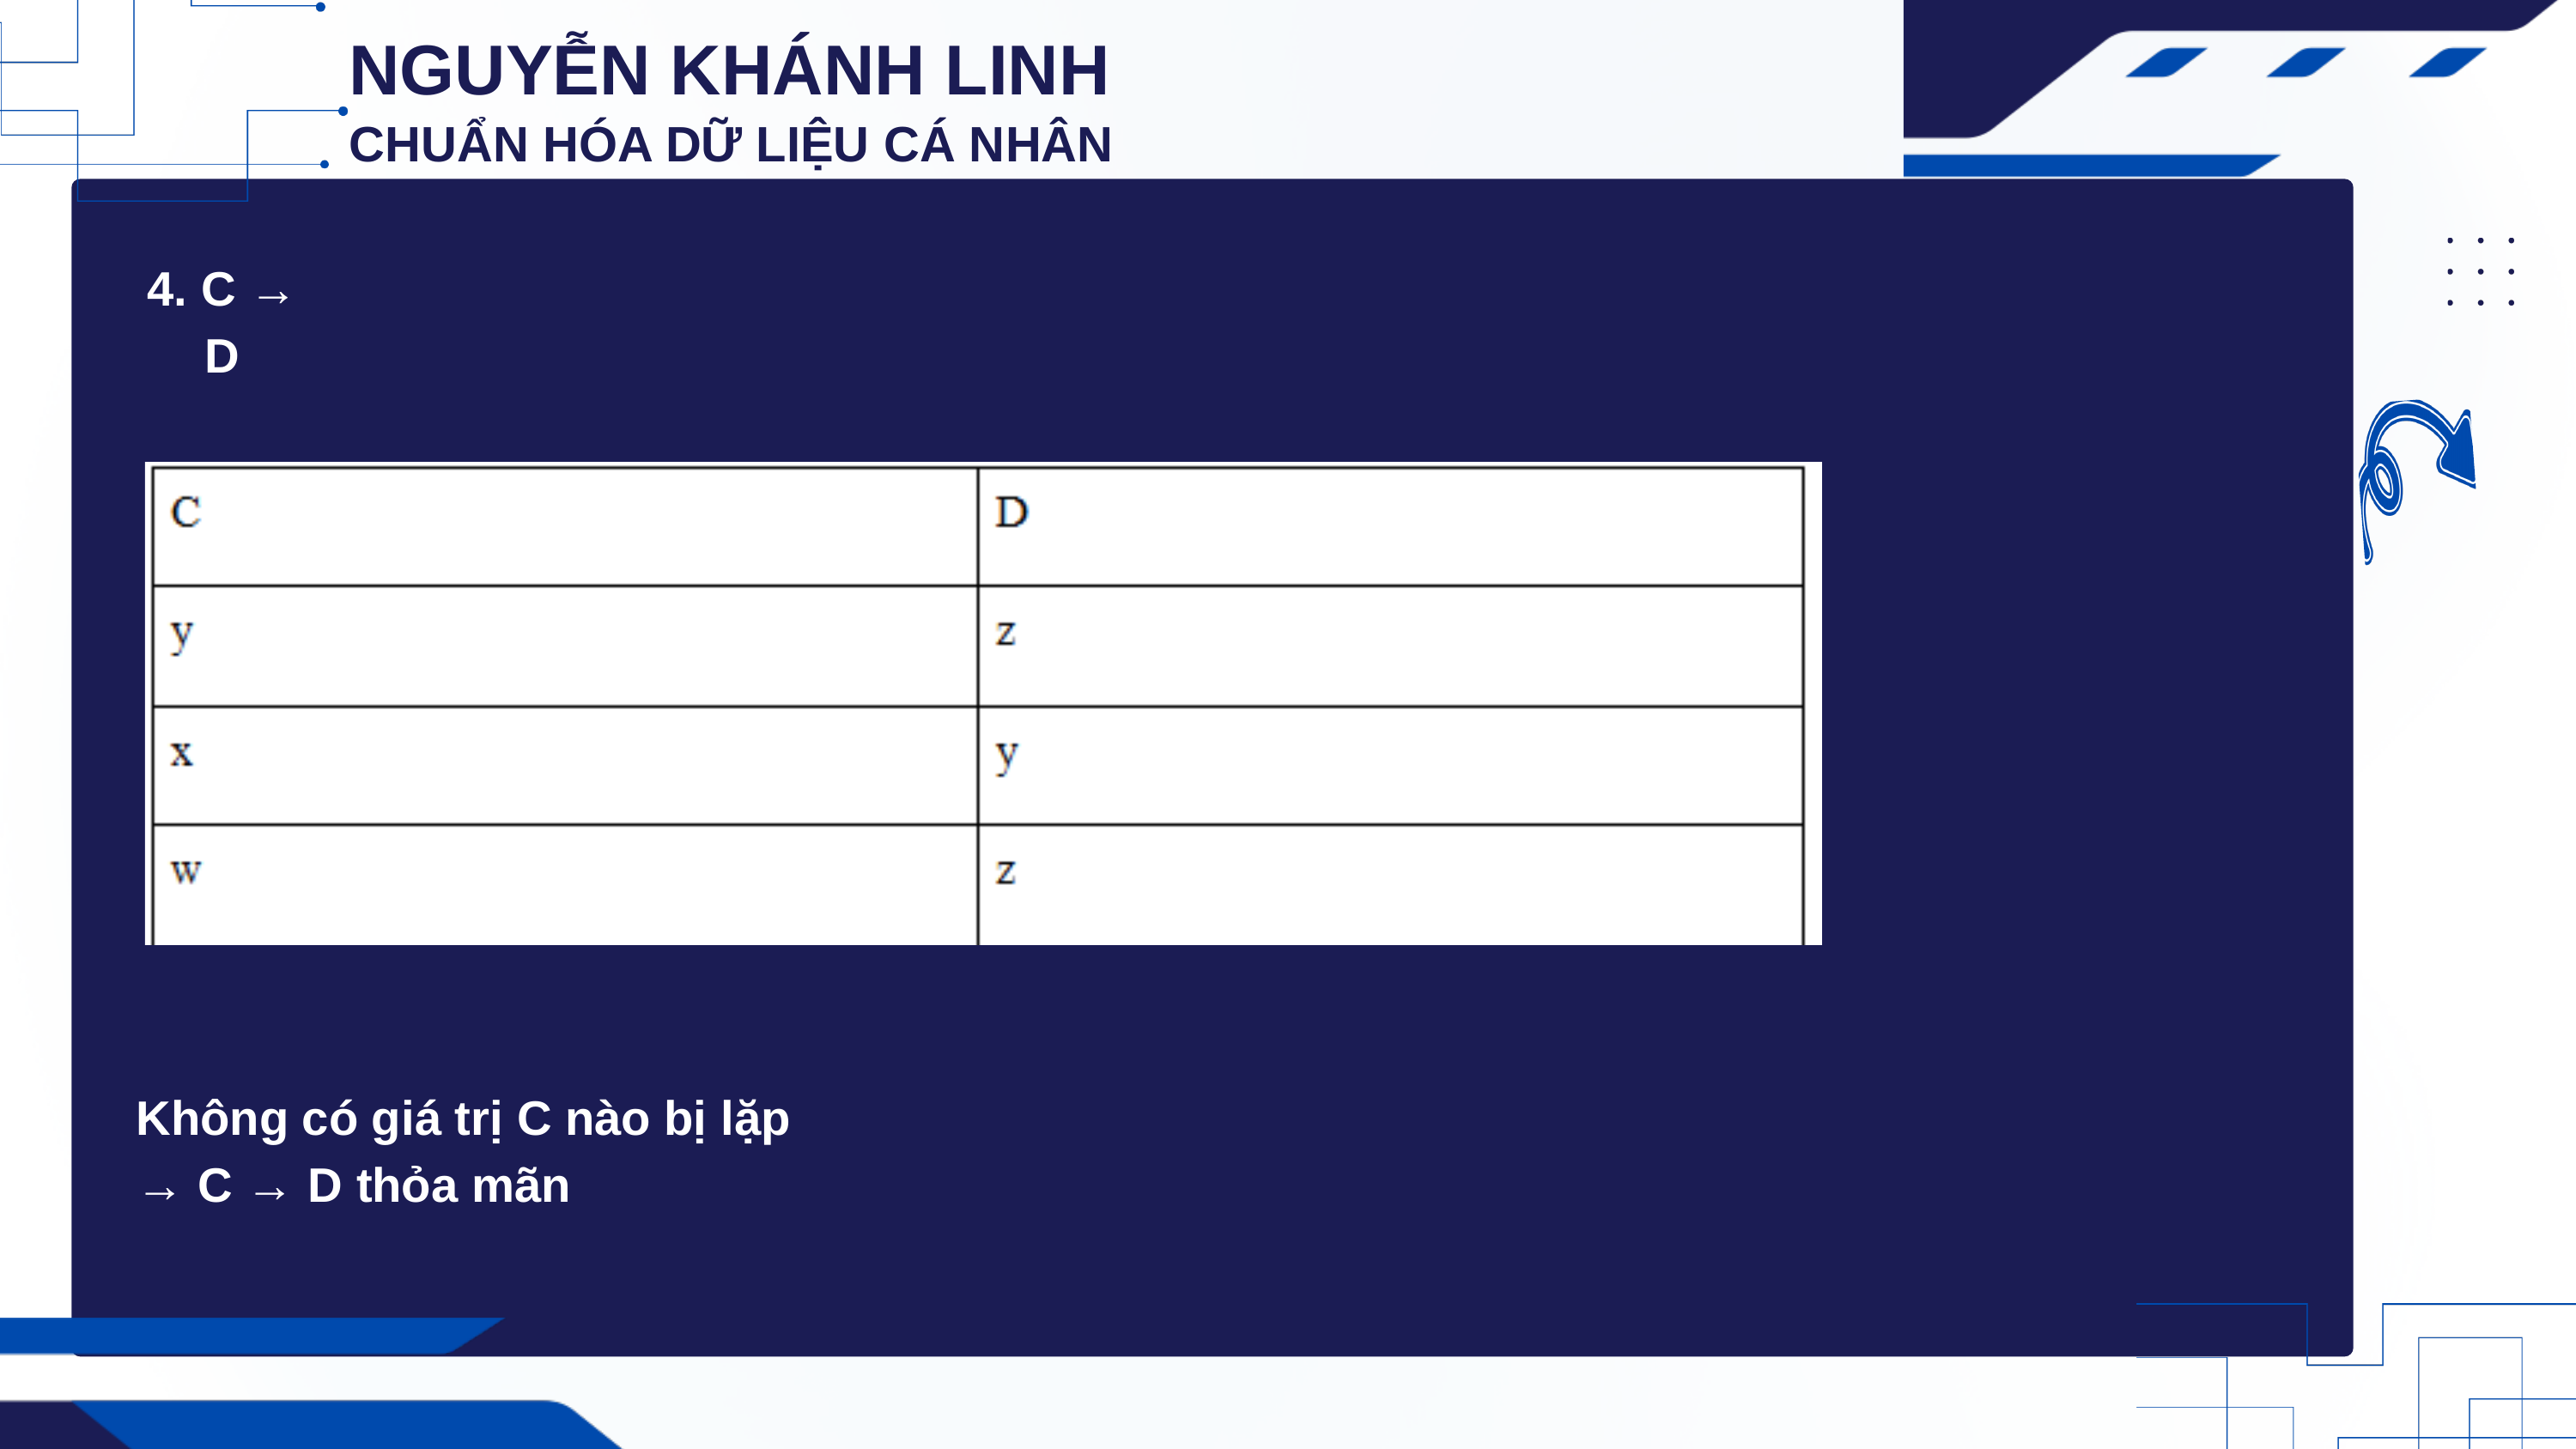

NGUYỄN KHÁNH LINH
CHUẨN HÓA DỮ LIỆU CÁ NHÂN

4. C → D

Không có giá trị C nào bị lặp
→ C → D thỏa mãn